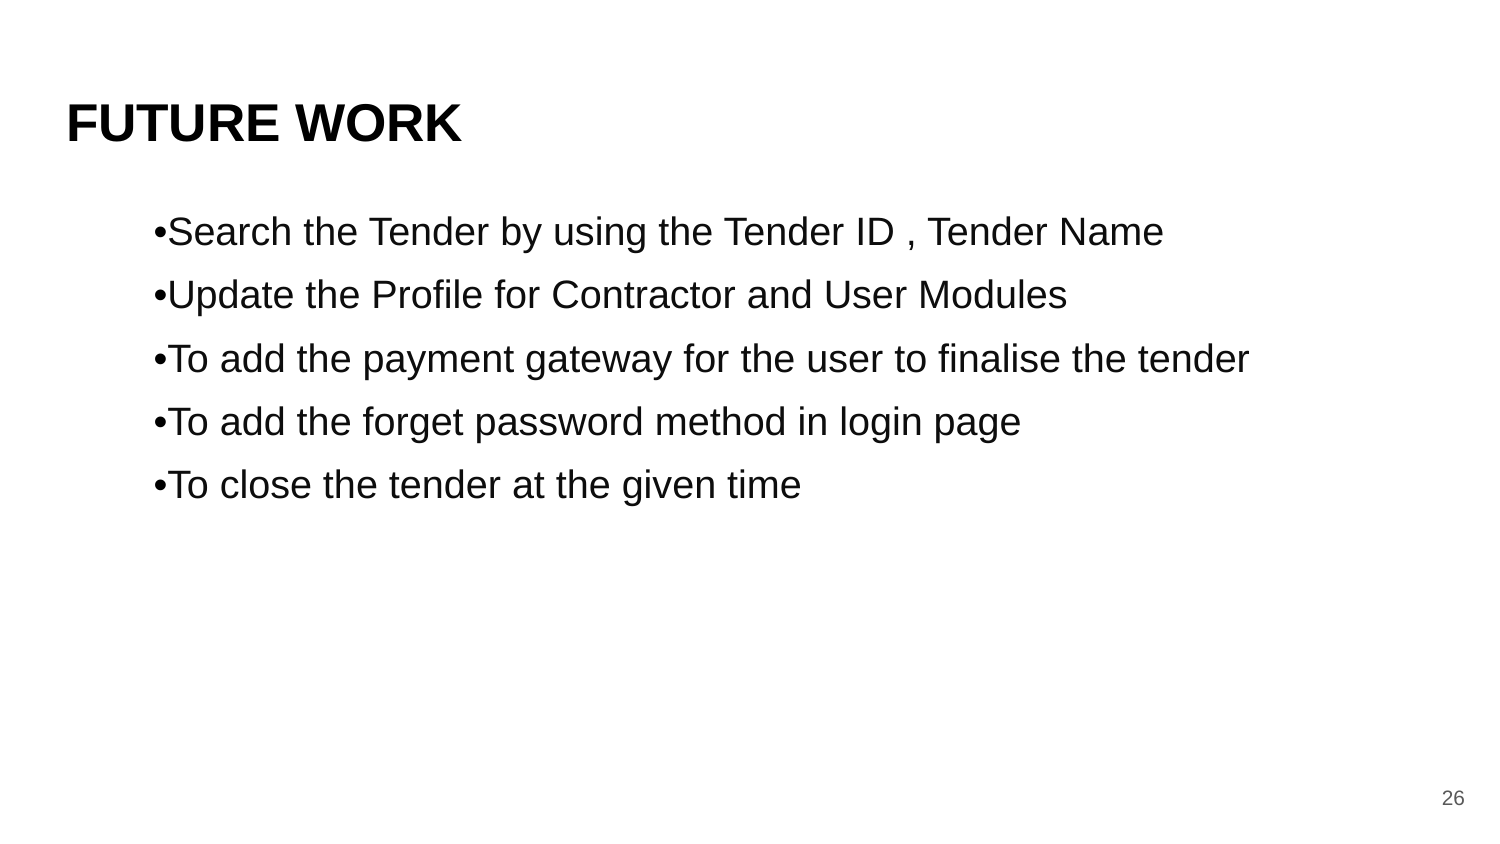

# FUTURE WORK
•Search the Tender by using the Tender ID , Tender Name
•Update the Profile for Contractor and User Modules
•To add the payment gateway for the user to finalise the tender
•To add the forget password method in login page
•To close the tender at the given time

26